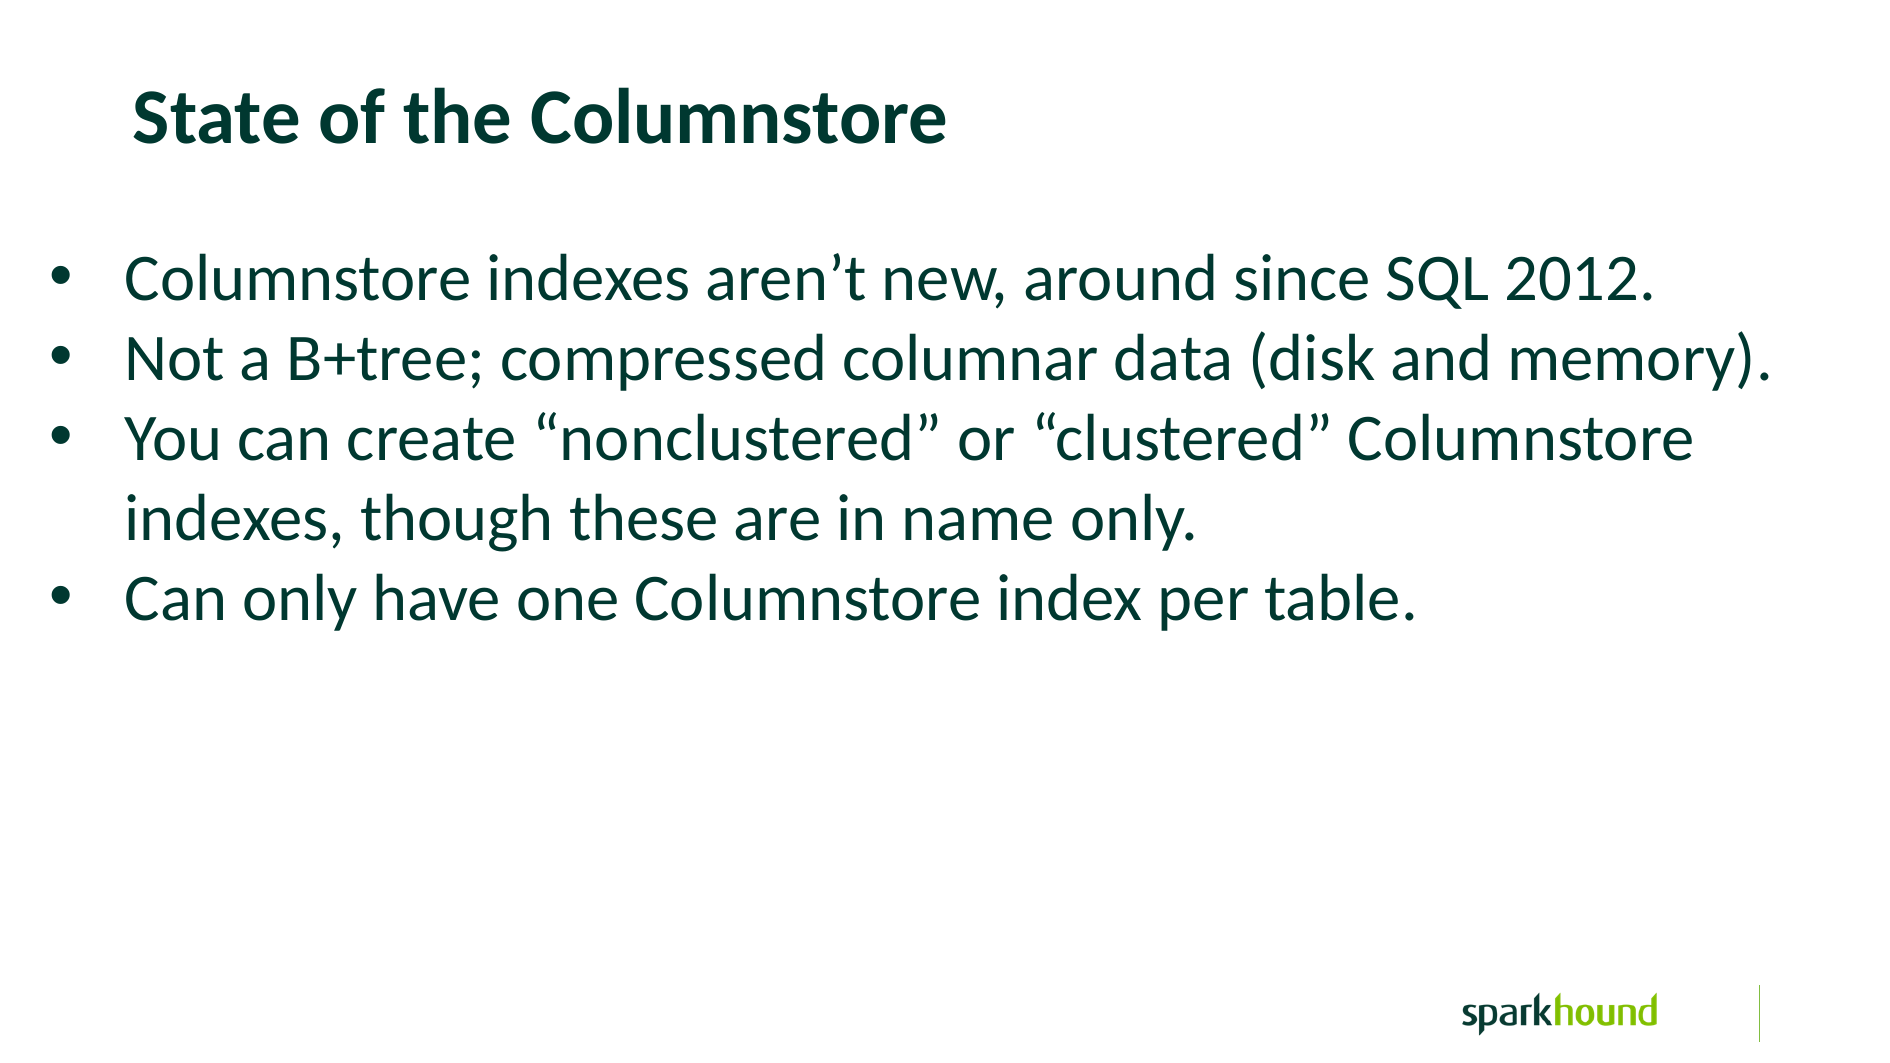

State of the Columnstore
Columnstore indexes aren’t new, around since SQL 2012.
Not a B+tree; compressed columnar data (disk and memory).
You can create “nonclustered” or “clustered” Columnstore indexes, though these are in name only.
Can only have one Columnstore index per table.